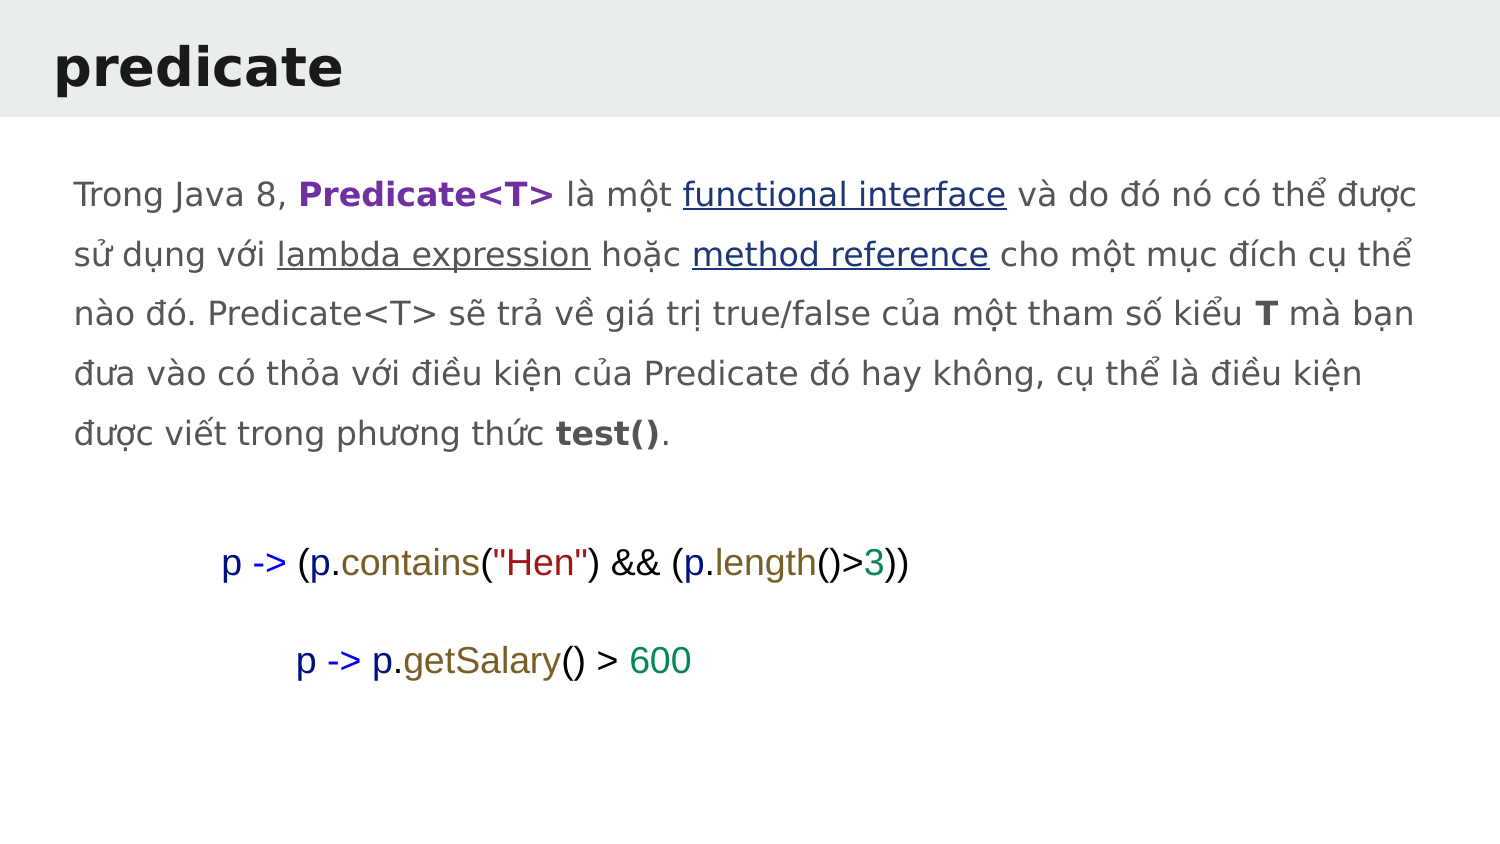

# predicate
Trong Java 8, Predicate<T> là một functional interface và do đó nó có thể được sử dụng với lambda expression hoặc method reference cho một mục đích cụ thể nào đó. Predicate<T> sẽ trả về giá trị true/false của một tham số kiểu T mà bạn đưa vào có thỏa với điều kiện của Predicate đó hay không, cụ thể là điều kiện được viết trong phương thức test().
p -> (p.contains("Hen") && (p.length()>3))
p -> p.getSalary() > 600